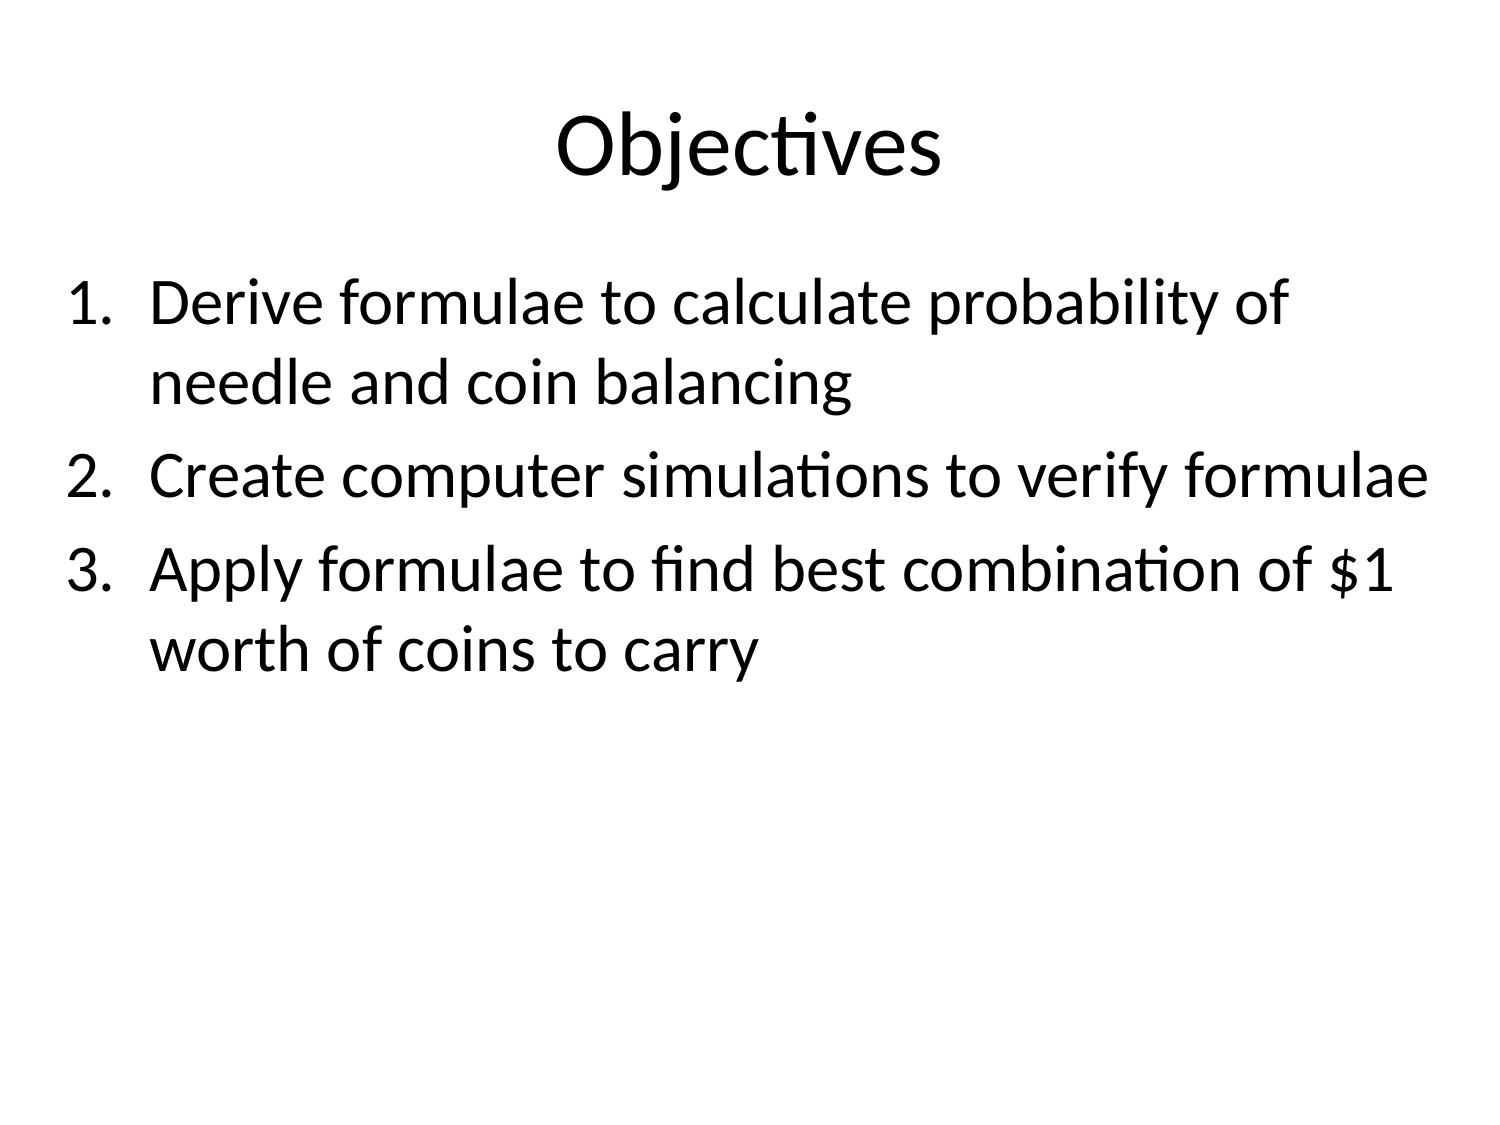

# Objectives
Derive formulae to calculate probability of needle and coin balancing
Create computer simulations to verify formulae
Apply formulae to find best combination of $1 worth of coins to carry